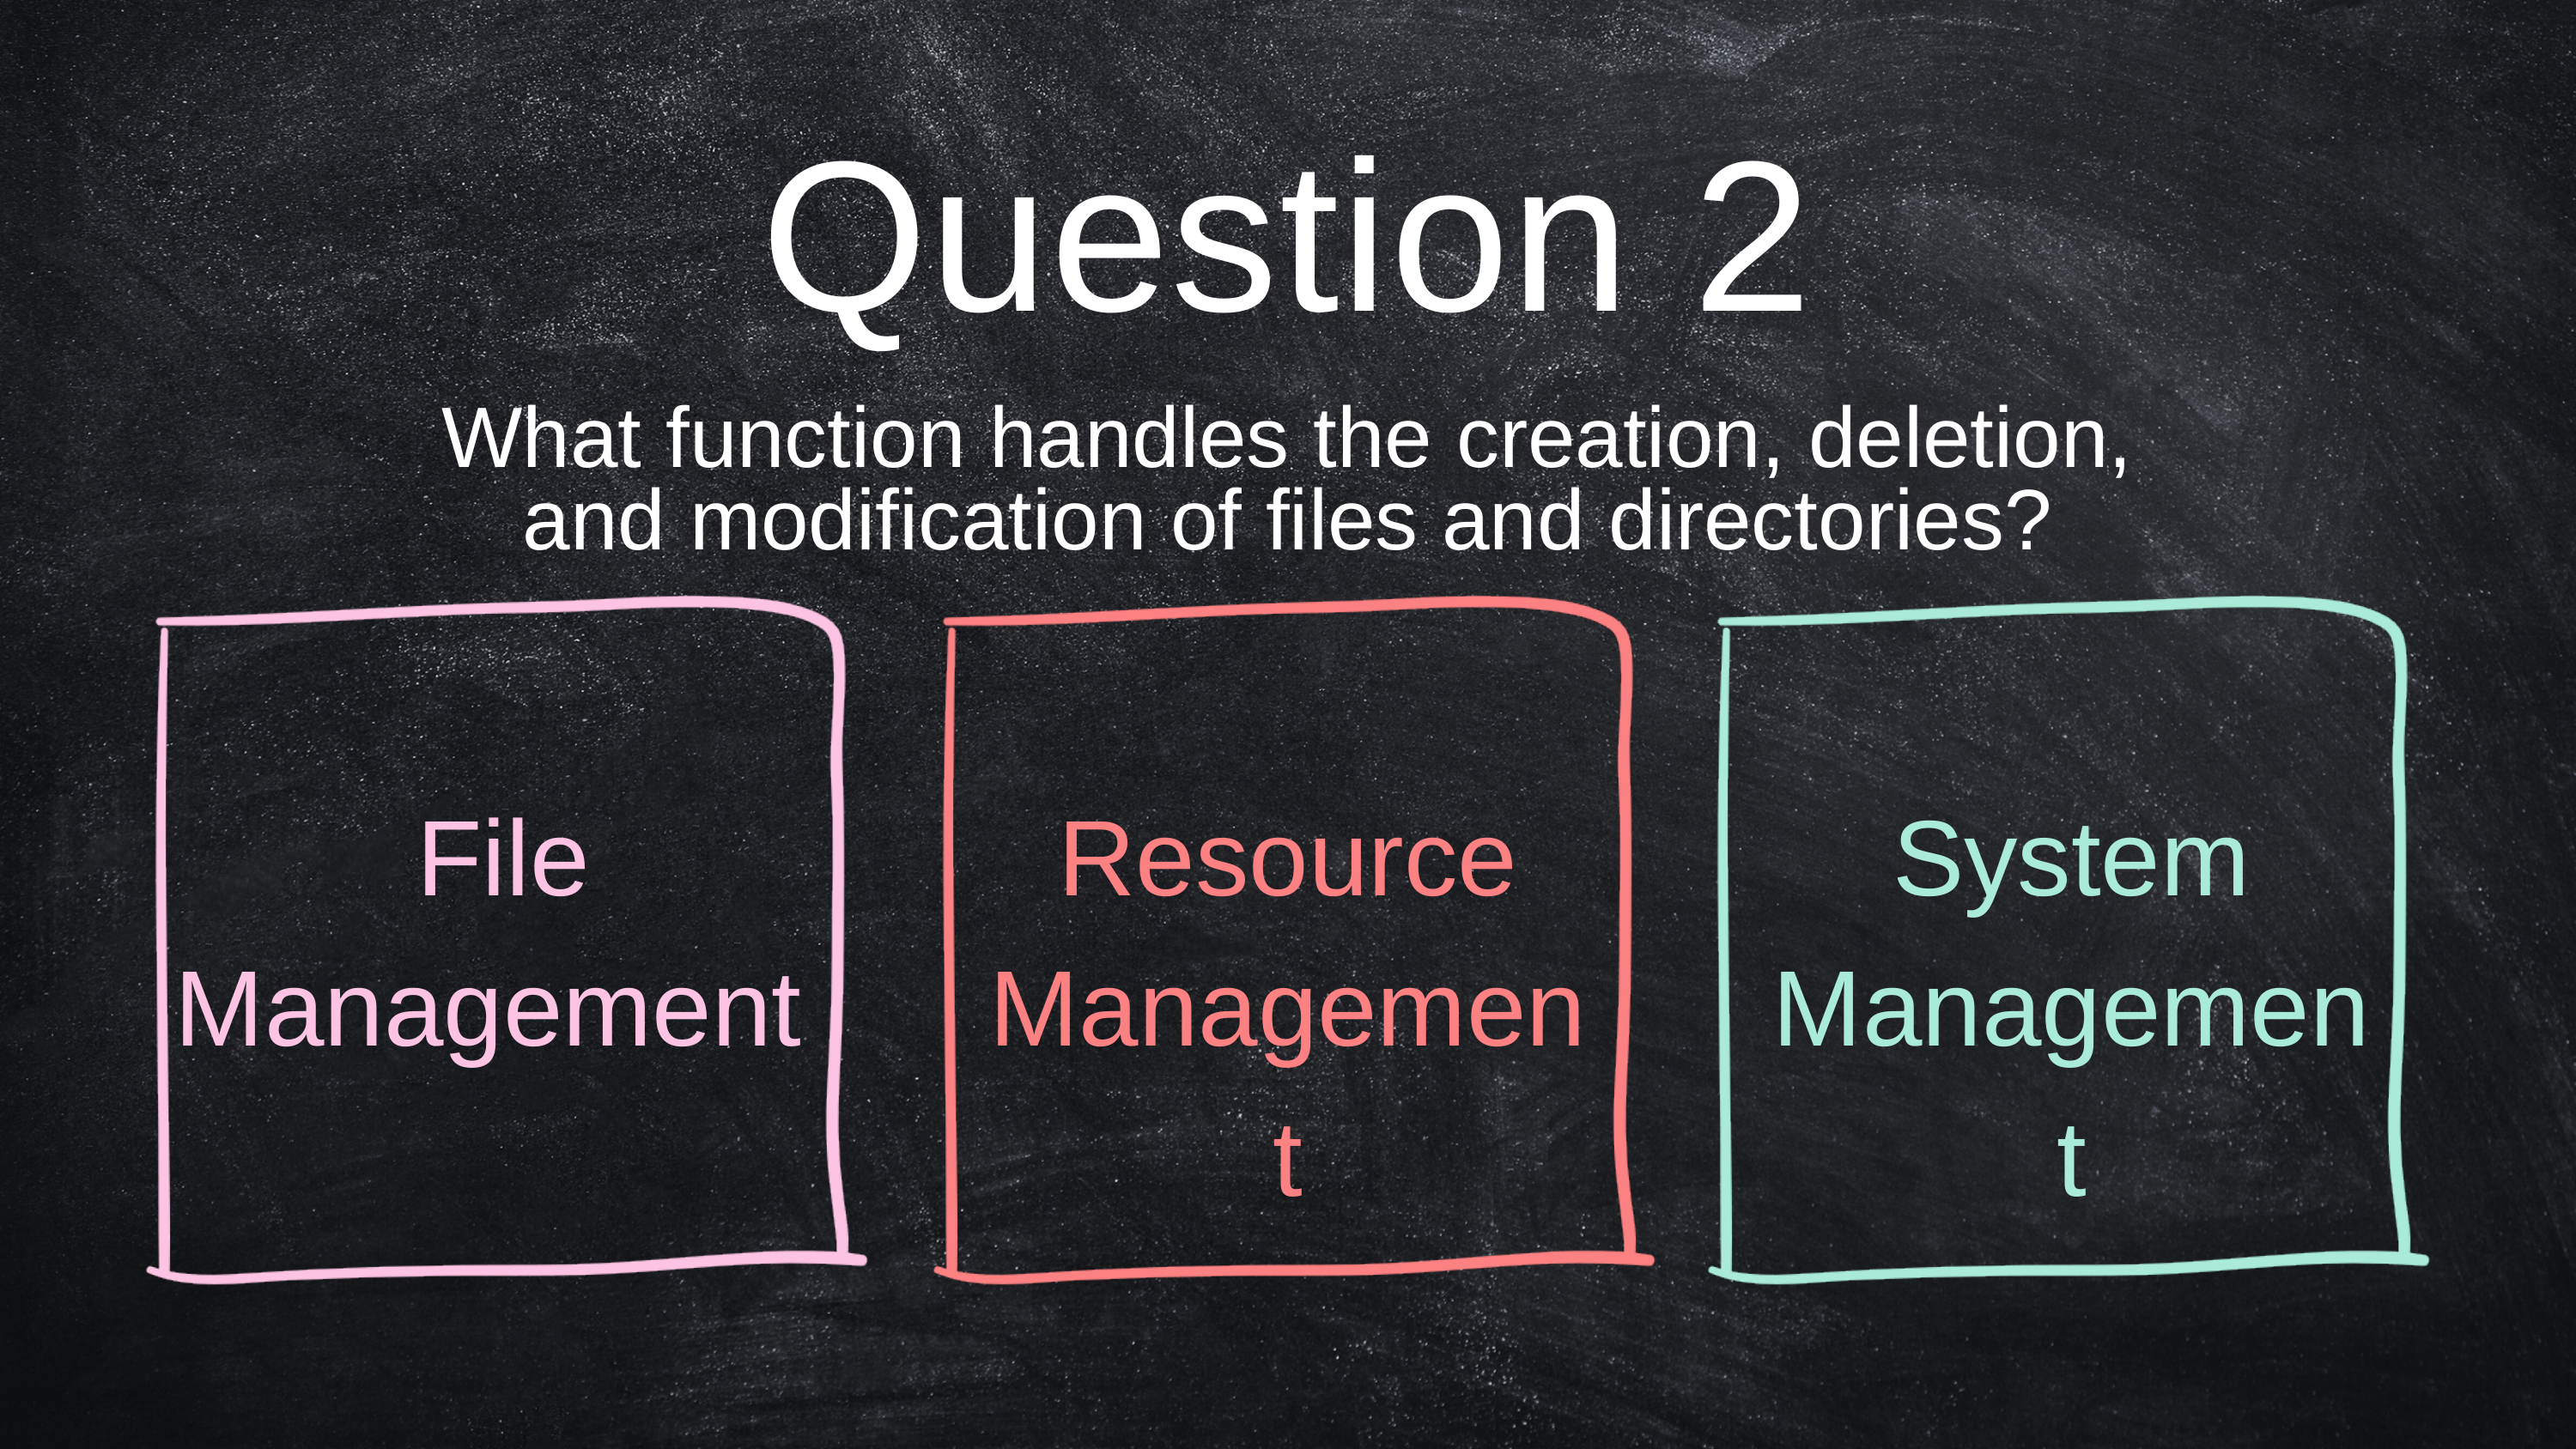

Question 2
What function handles the creation, deletion, and modification of files and directories?

 File Management
Resource Management
System Management